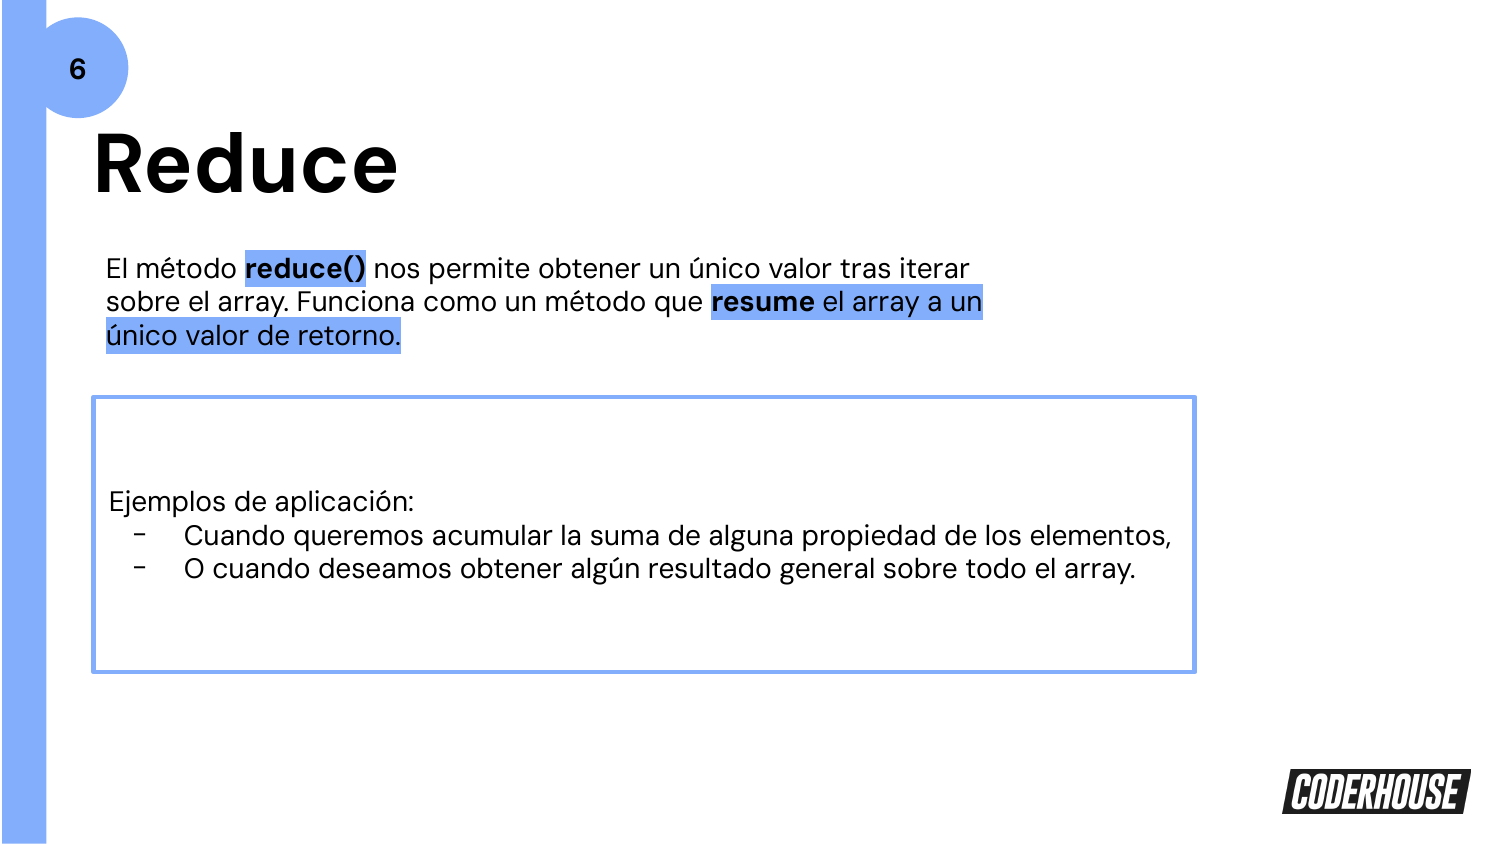

6
Reduce
El método reduce() nos permite obtener un único valor tras iterar sobre el array. Funciona como un método que resume el array a un único valor de retorno.

Ejemplos de aplicación:
Cuando queremos acumular la suma de alguna propiedad de los elementos,
O cuando deseamos obtener algún resultado general sobre todo el array.